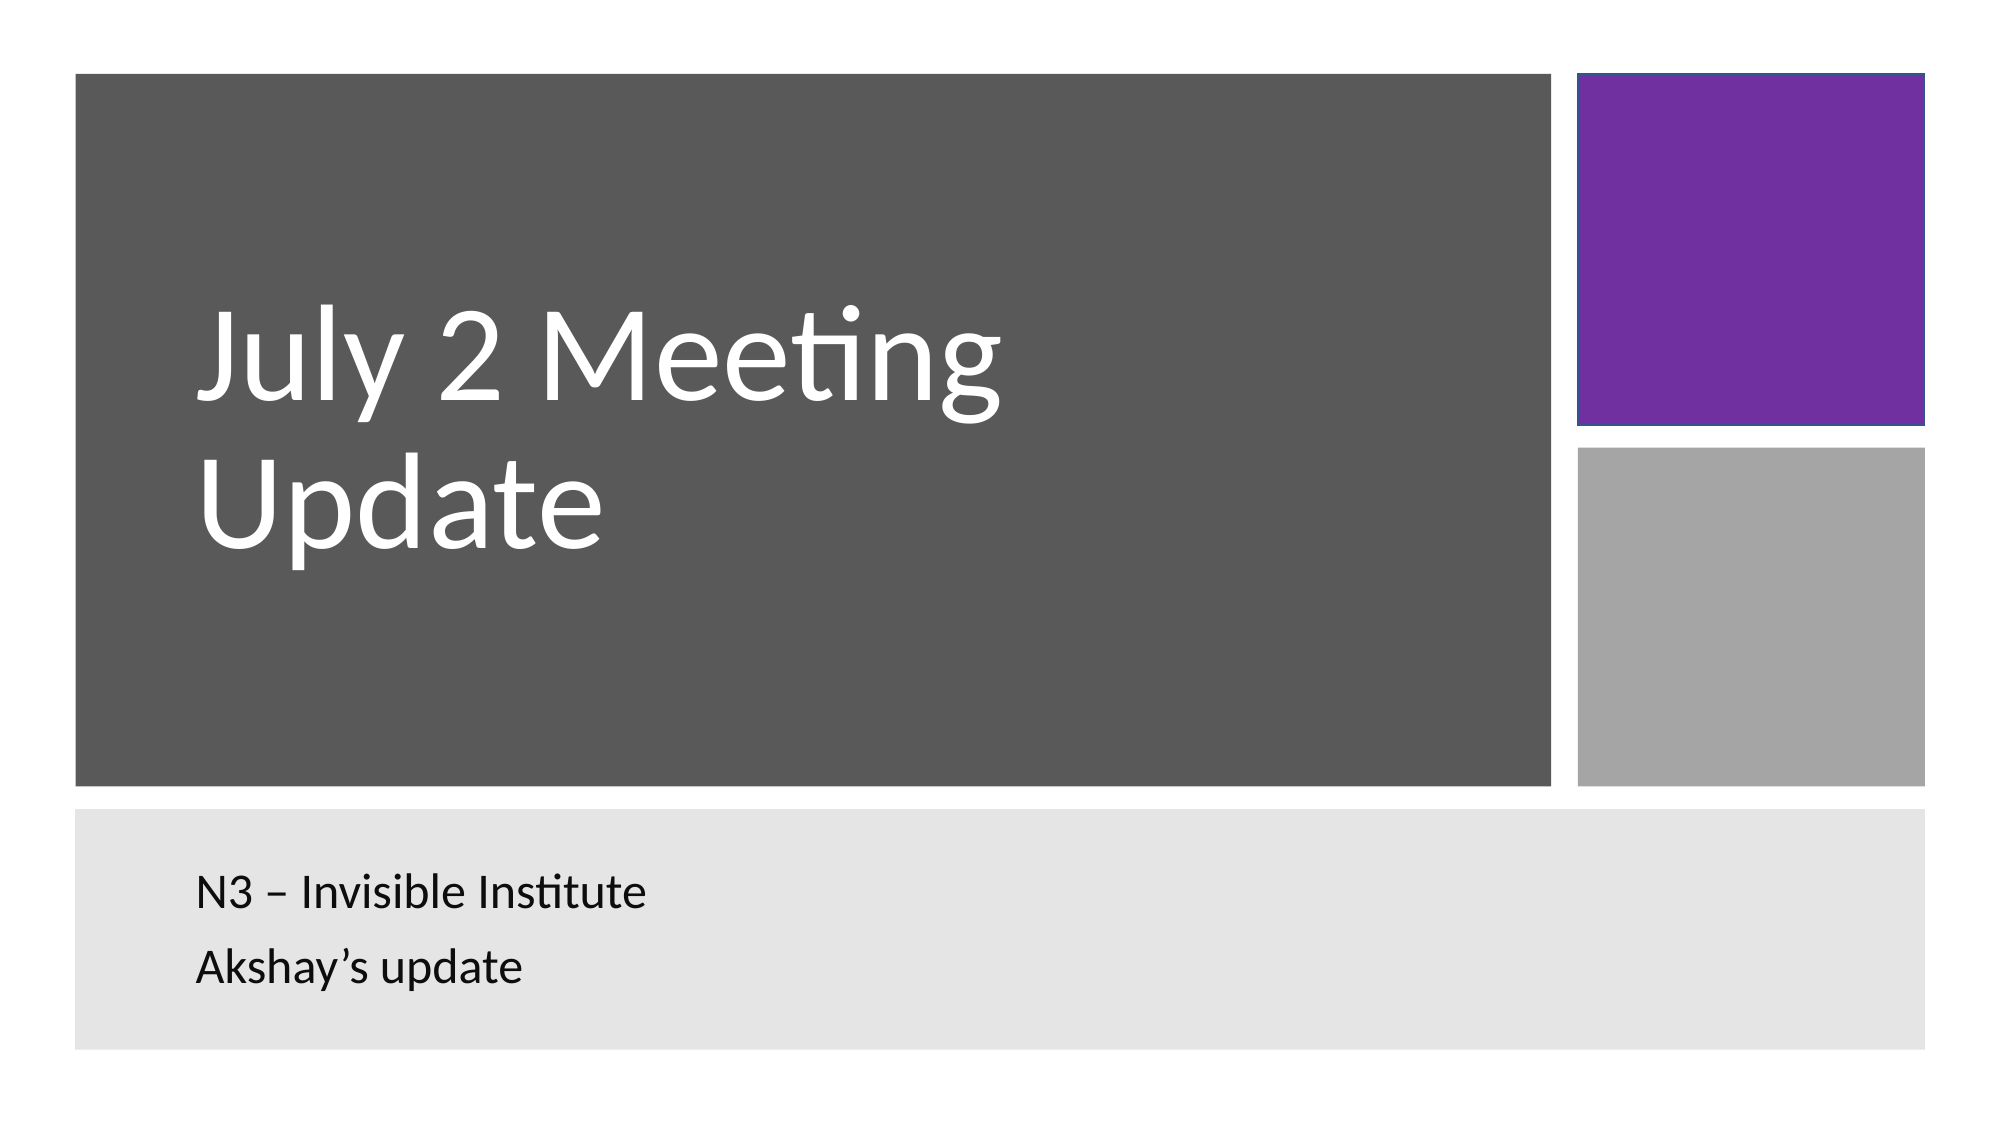

# July 2 Meeting Update

N3 – Invisible Institute
Akshay’s update